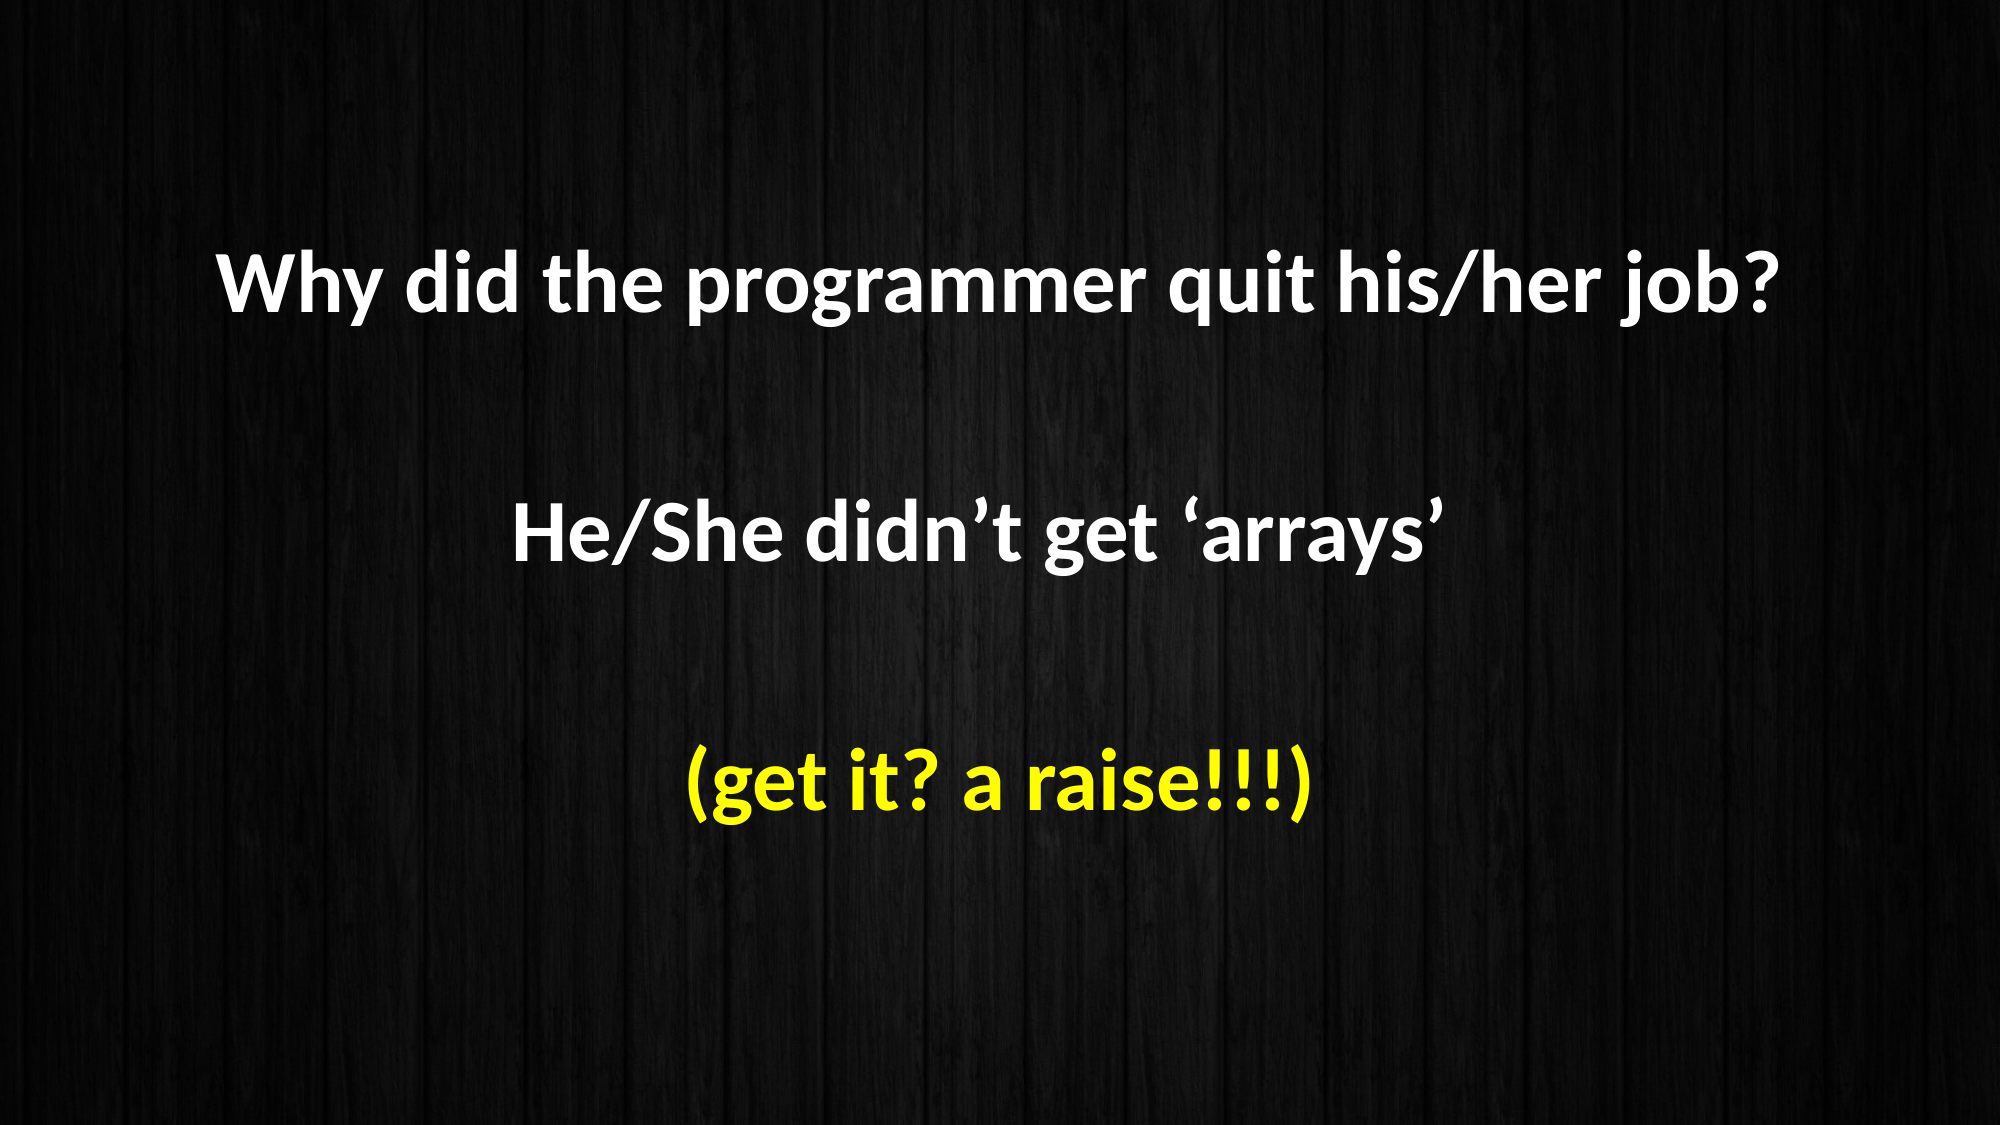

#
Why did the programmer quit his/her job?

He/She didn’t get ‘arrays’

(get it? a raise!!!)